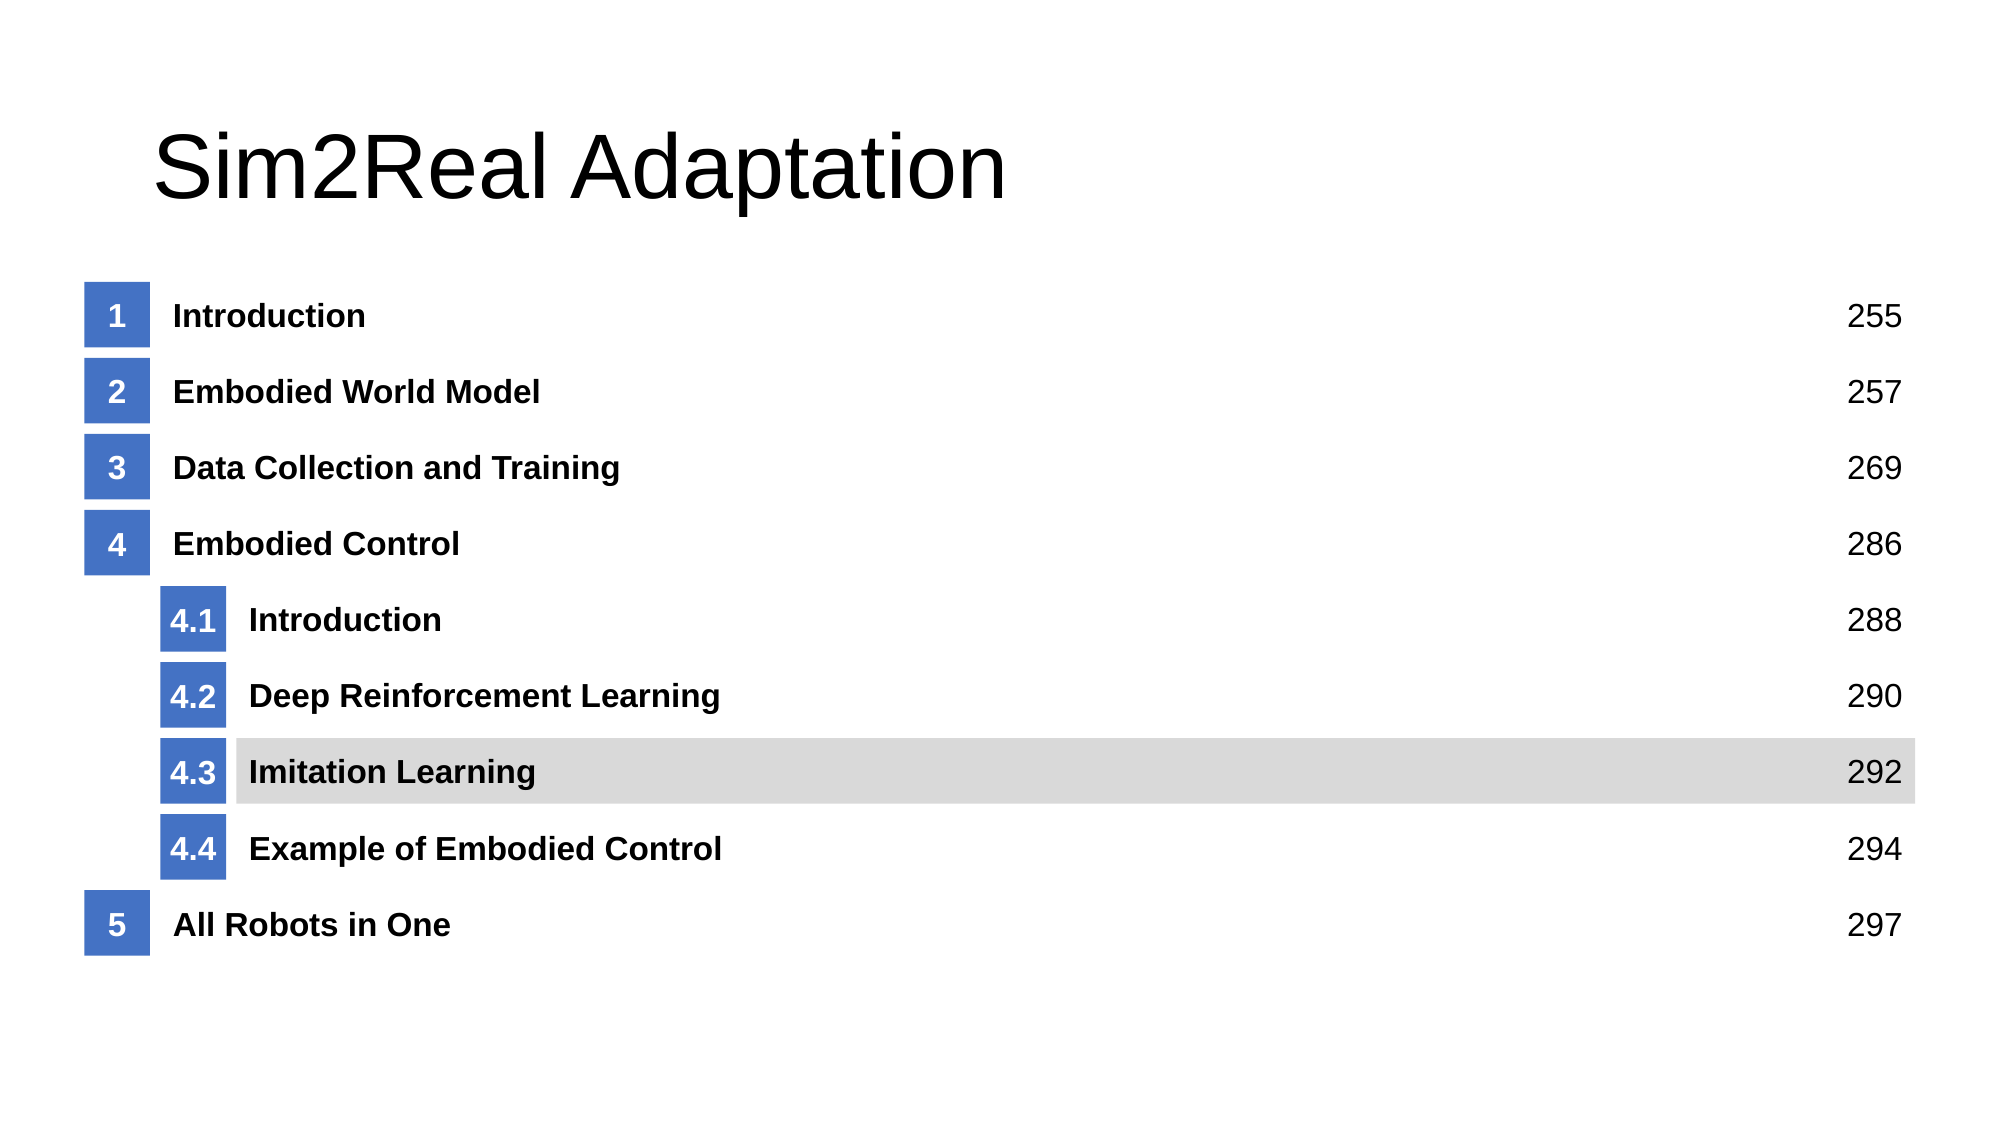

# Sim2Real Adaptation
1
Introduction
255
2
Embodied World Model
257
3
Data Collection and Training
269
4
Embodied Control
286
4.1
Introduction
288
4.2
Deep Reinforcement Learning
290
4.3

Imitation Learning
292
4.4
Example of Embodied Control
294
5
All Robots in One
297